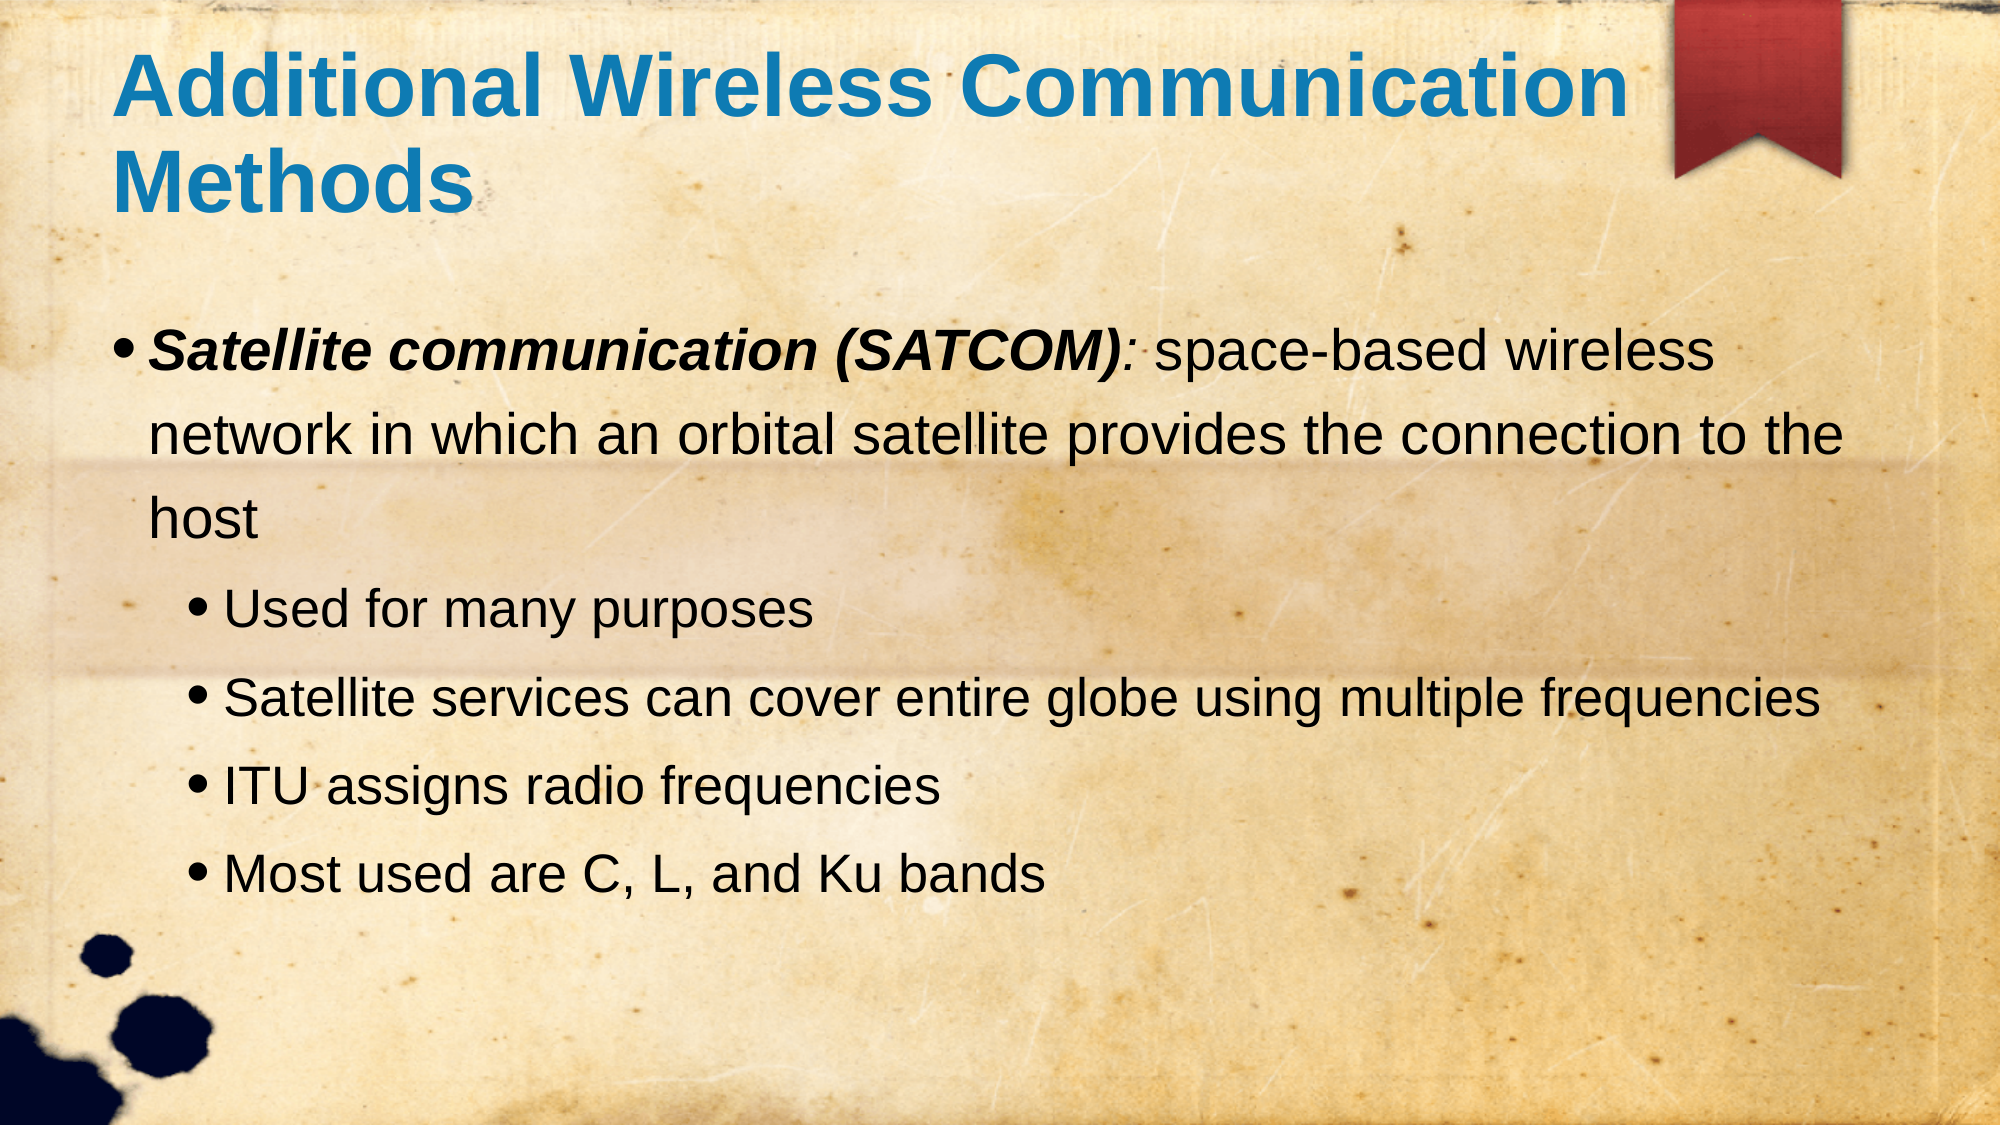

Additional Wireless Communication Methods
Satellite communication (SATCOM): space-based wireless network in which an orbital satellite provides the connection to the host
Used for many purposes
Satellite services can cover entire globe using multiple frequencies
ITU assigns radio frequencies
Most used are C, L, and Ku bands